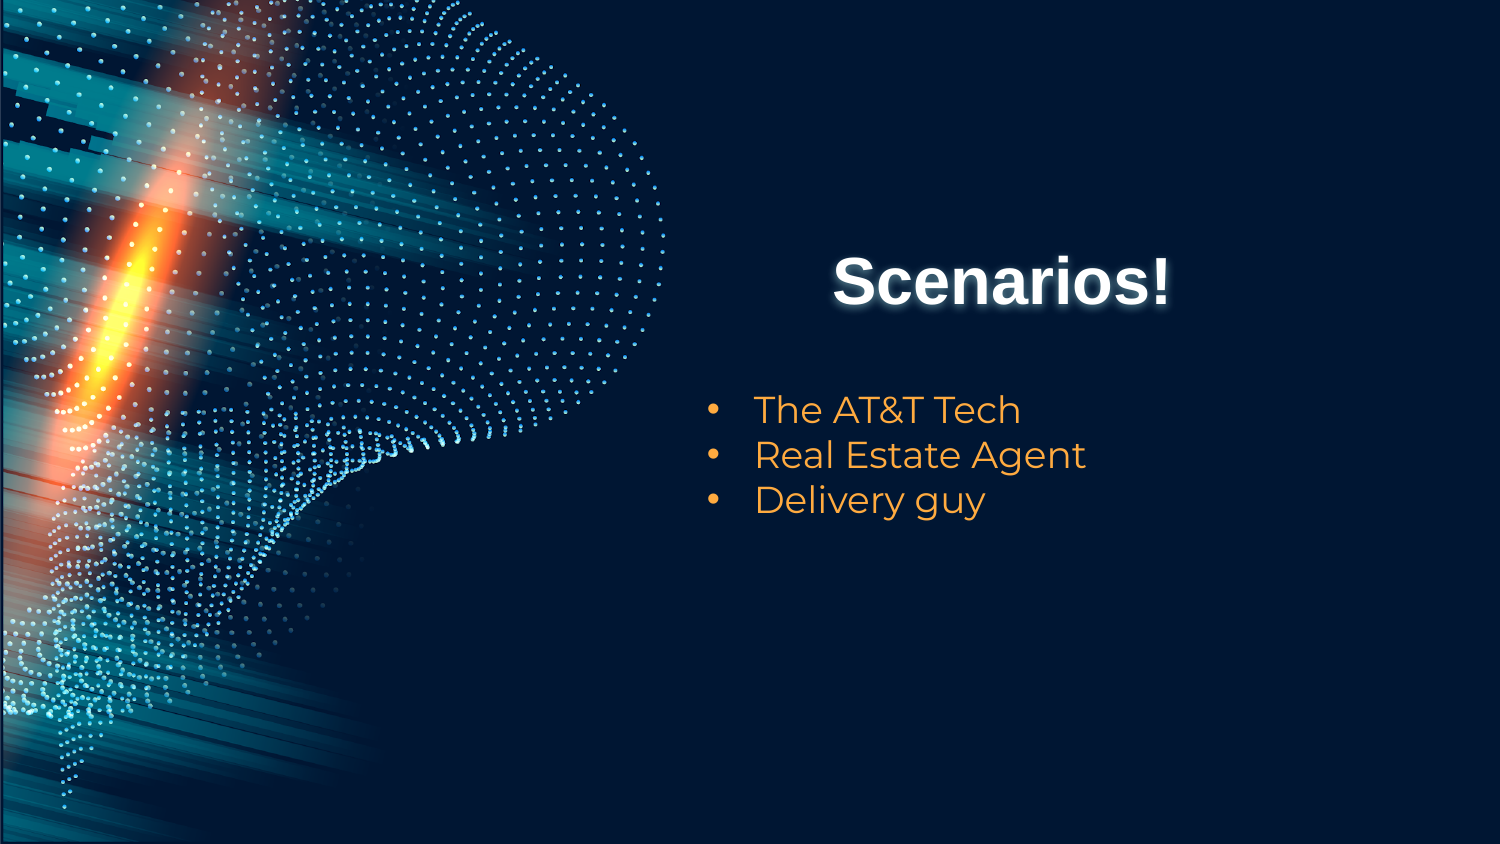

# Scenarios!
The AT&T Tech
Real Estate Agent
Delivery guy